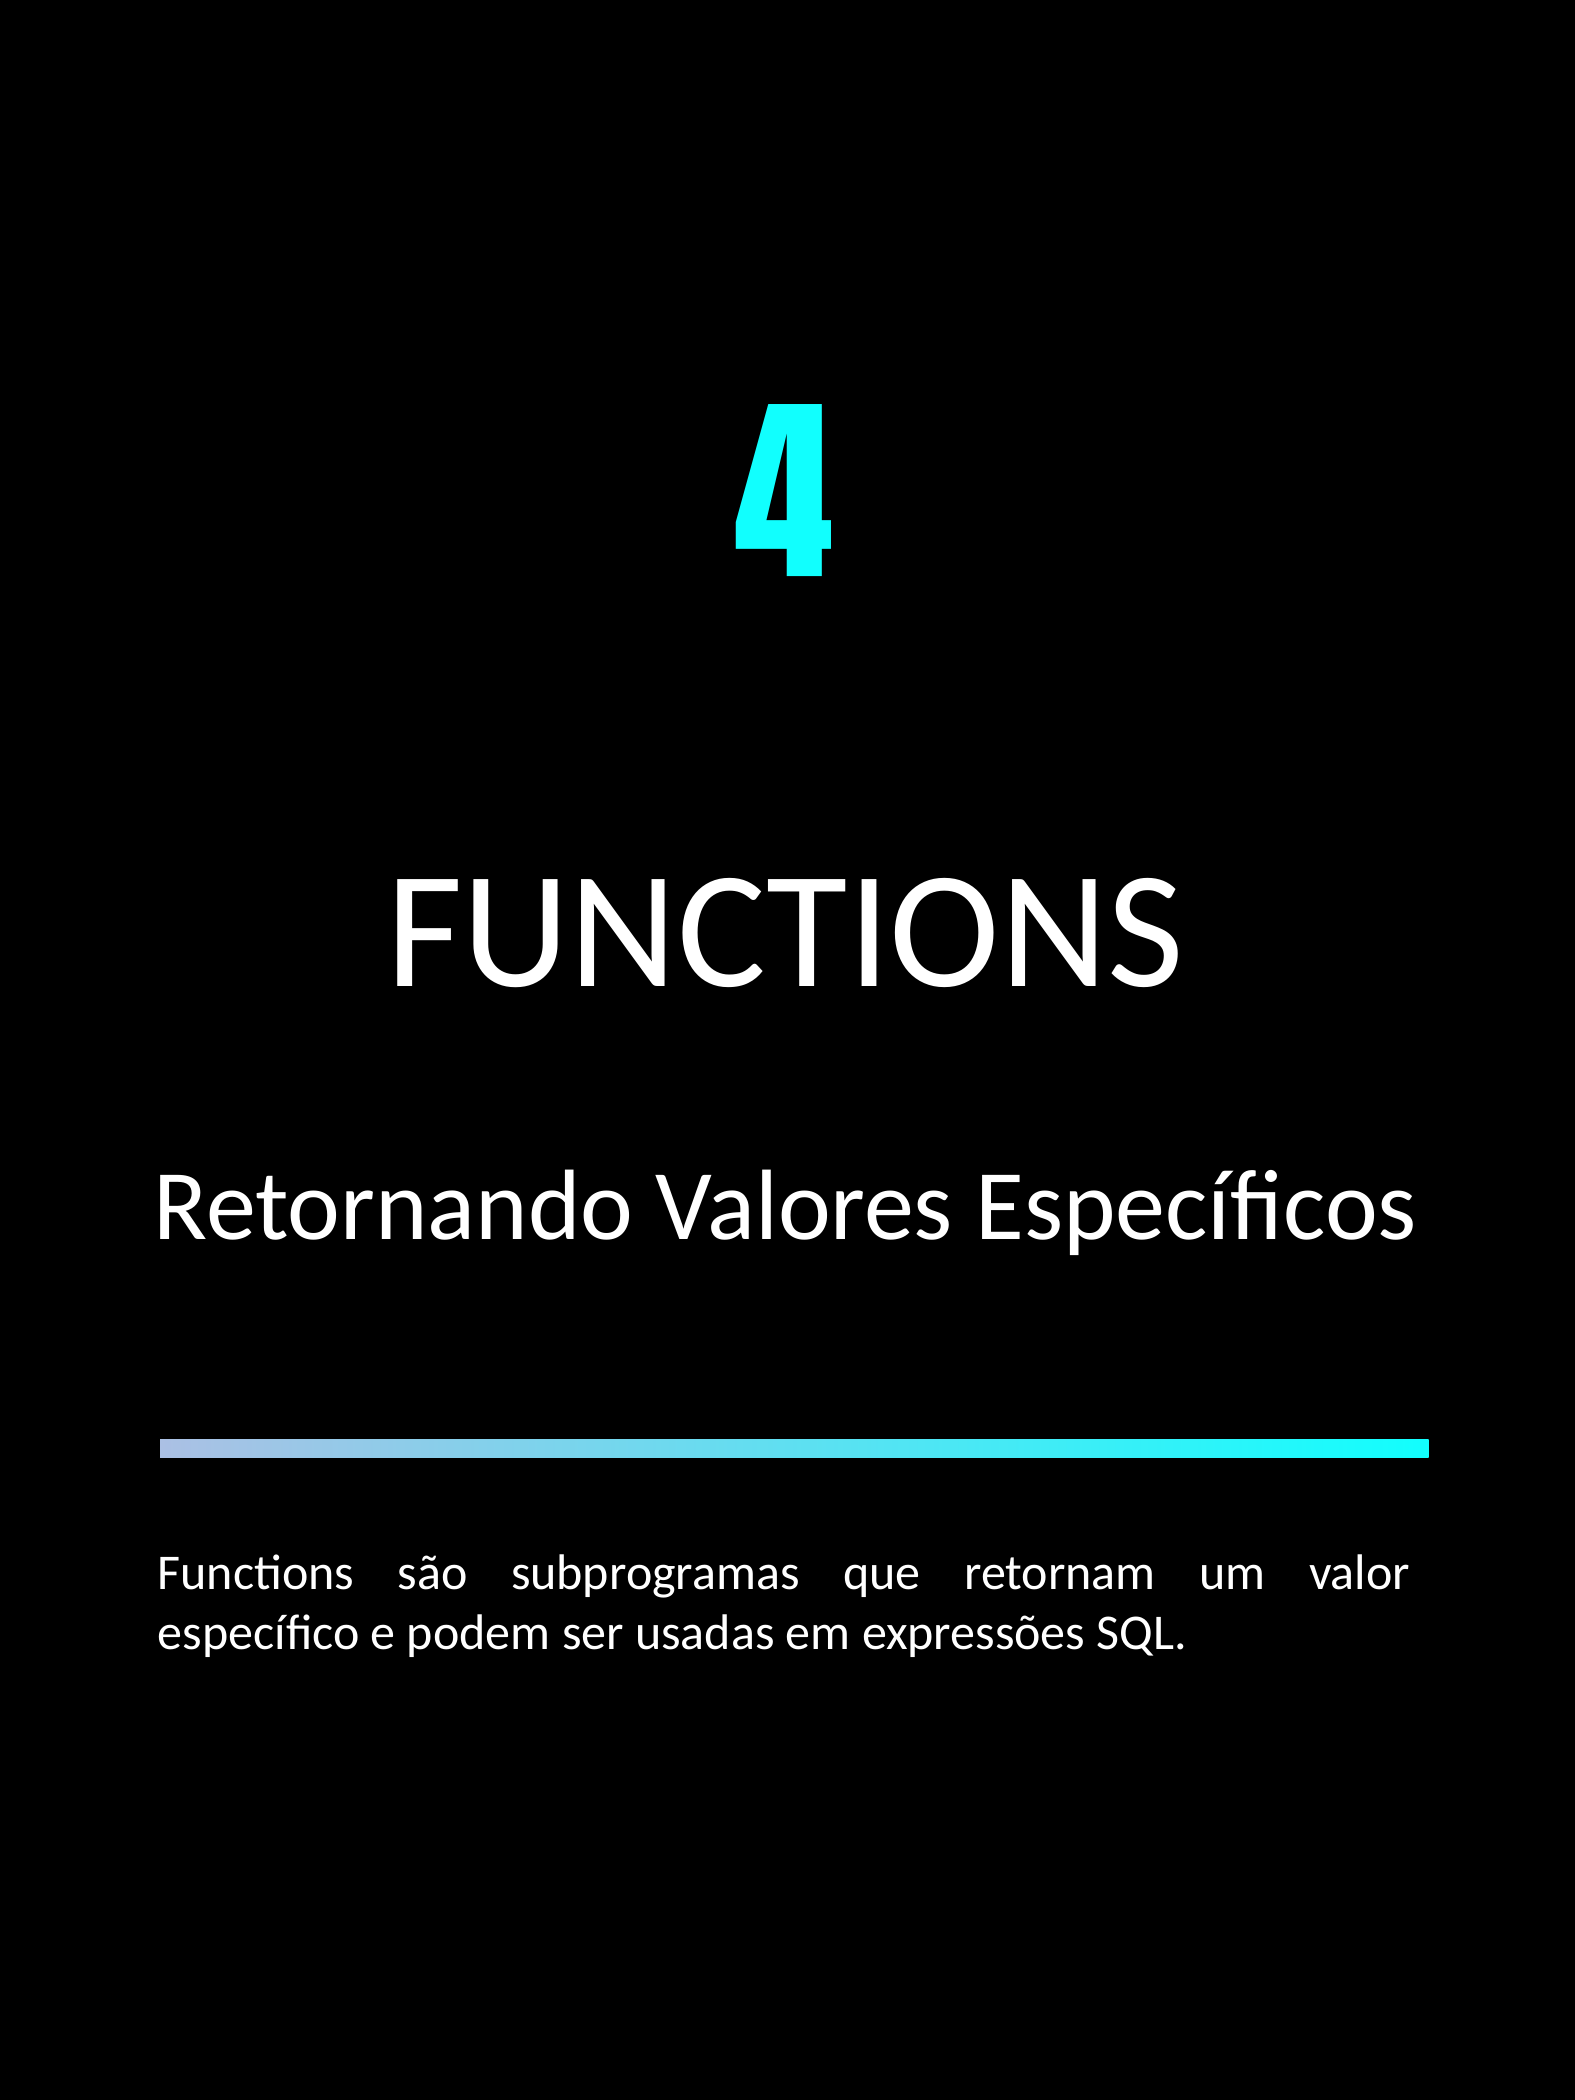

FUNCTIONS

Retornando Valores Específicos
4

Functions são subprogramas que retornam um valor específico e podem ser usadas em expressões SQL.
PL/SQL AVANÇADO – LAÉRCIO CRUZ
11